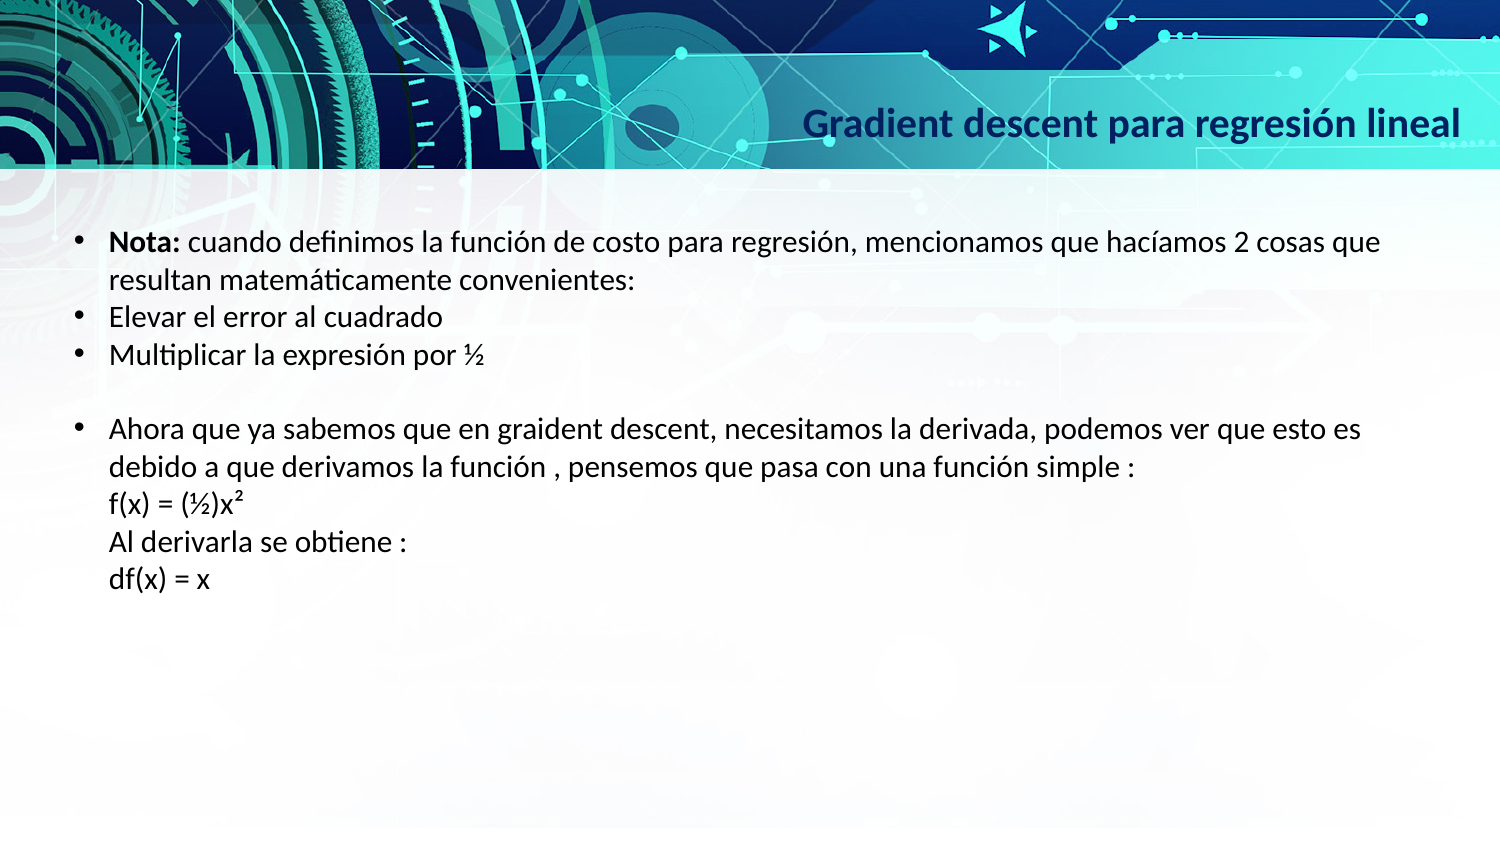

Gradient descent para regresión lineal
Nota: cuando definimos la función de costo para regresión, mencionamos que hacíamos 2 cosas que resultan matemáticamente convenientes:
Elevar el error al cuadrado
Multiplicar la expresión por ½

Ahora que ya sabemos que en graident descent, necesitamos la derivada, podemos ver que esto es debido a que derivamos la función , pensemos que pasa con una función simple :
f(x) = (½)x²
Al derivarla se obtiene :
df(x) = x